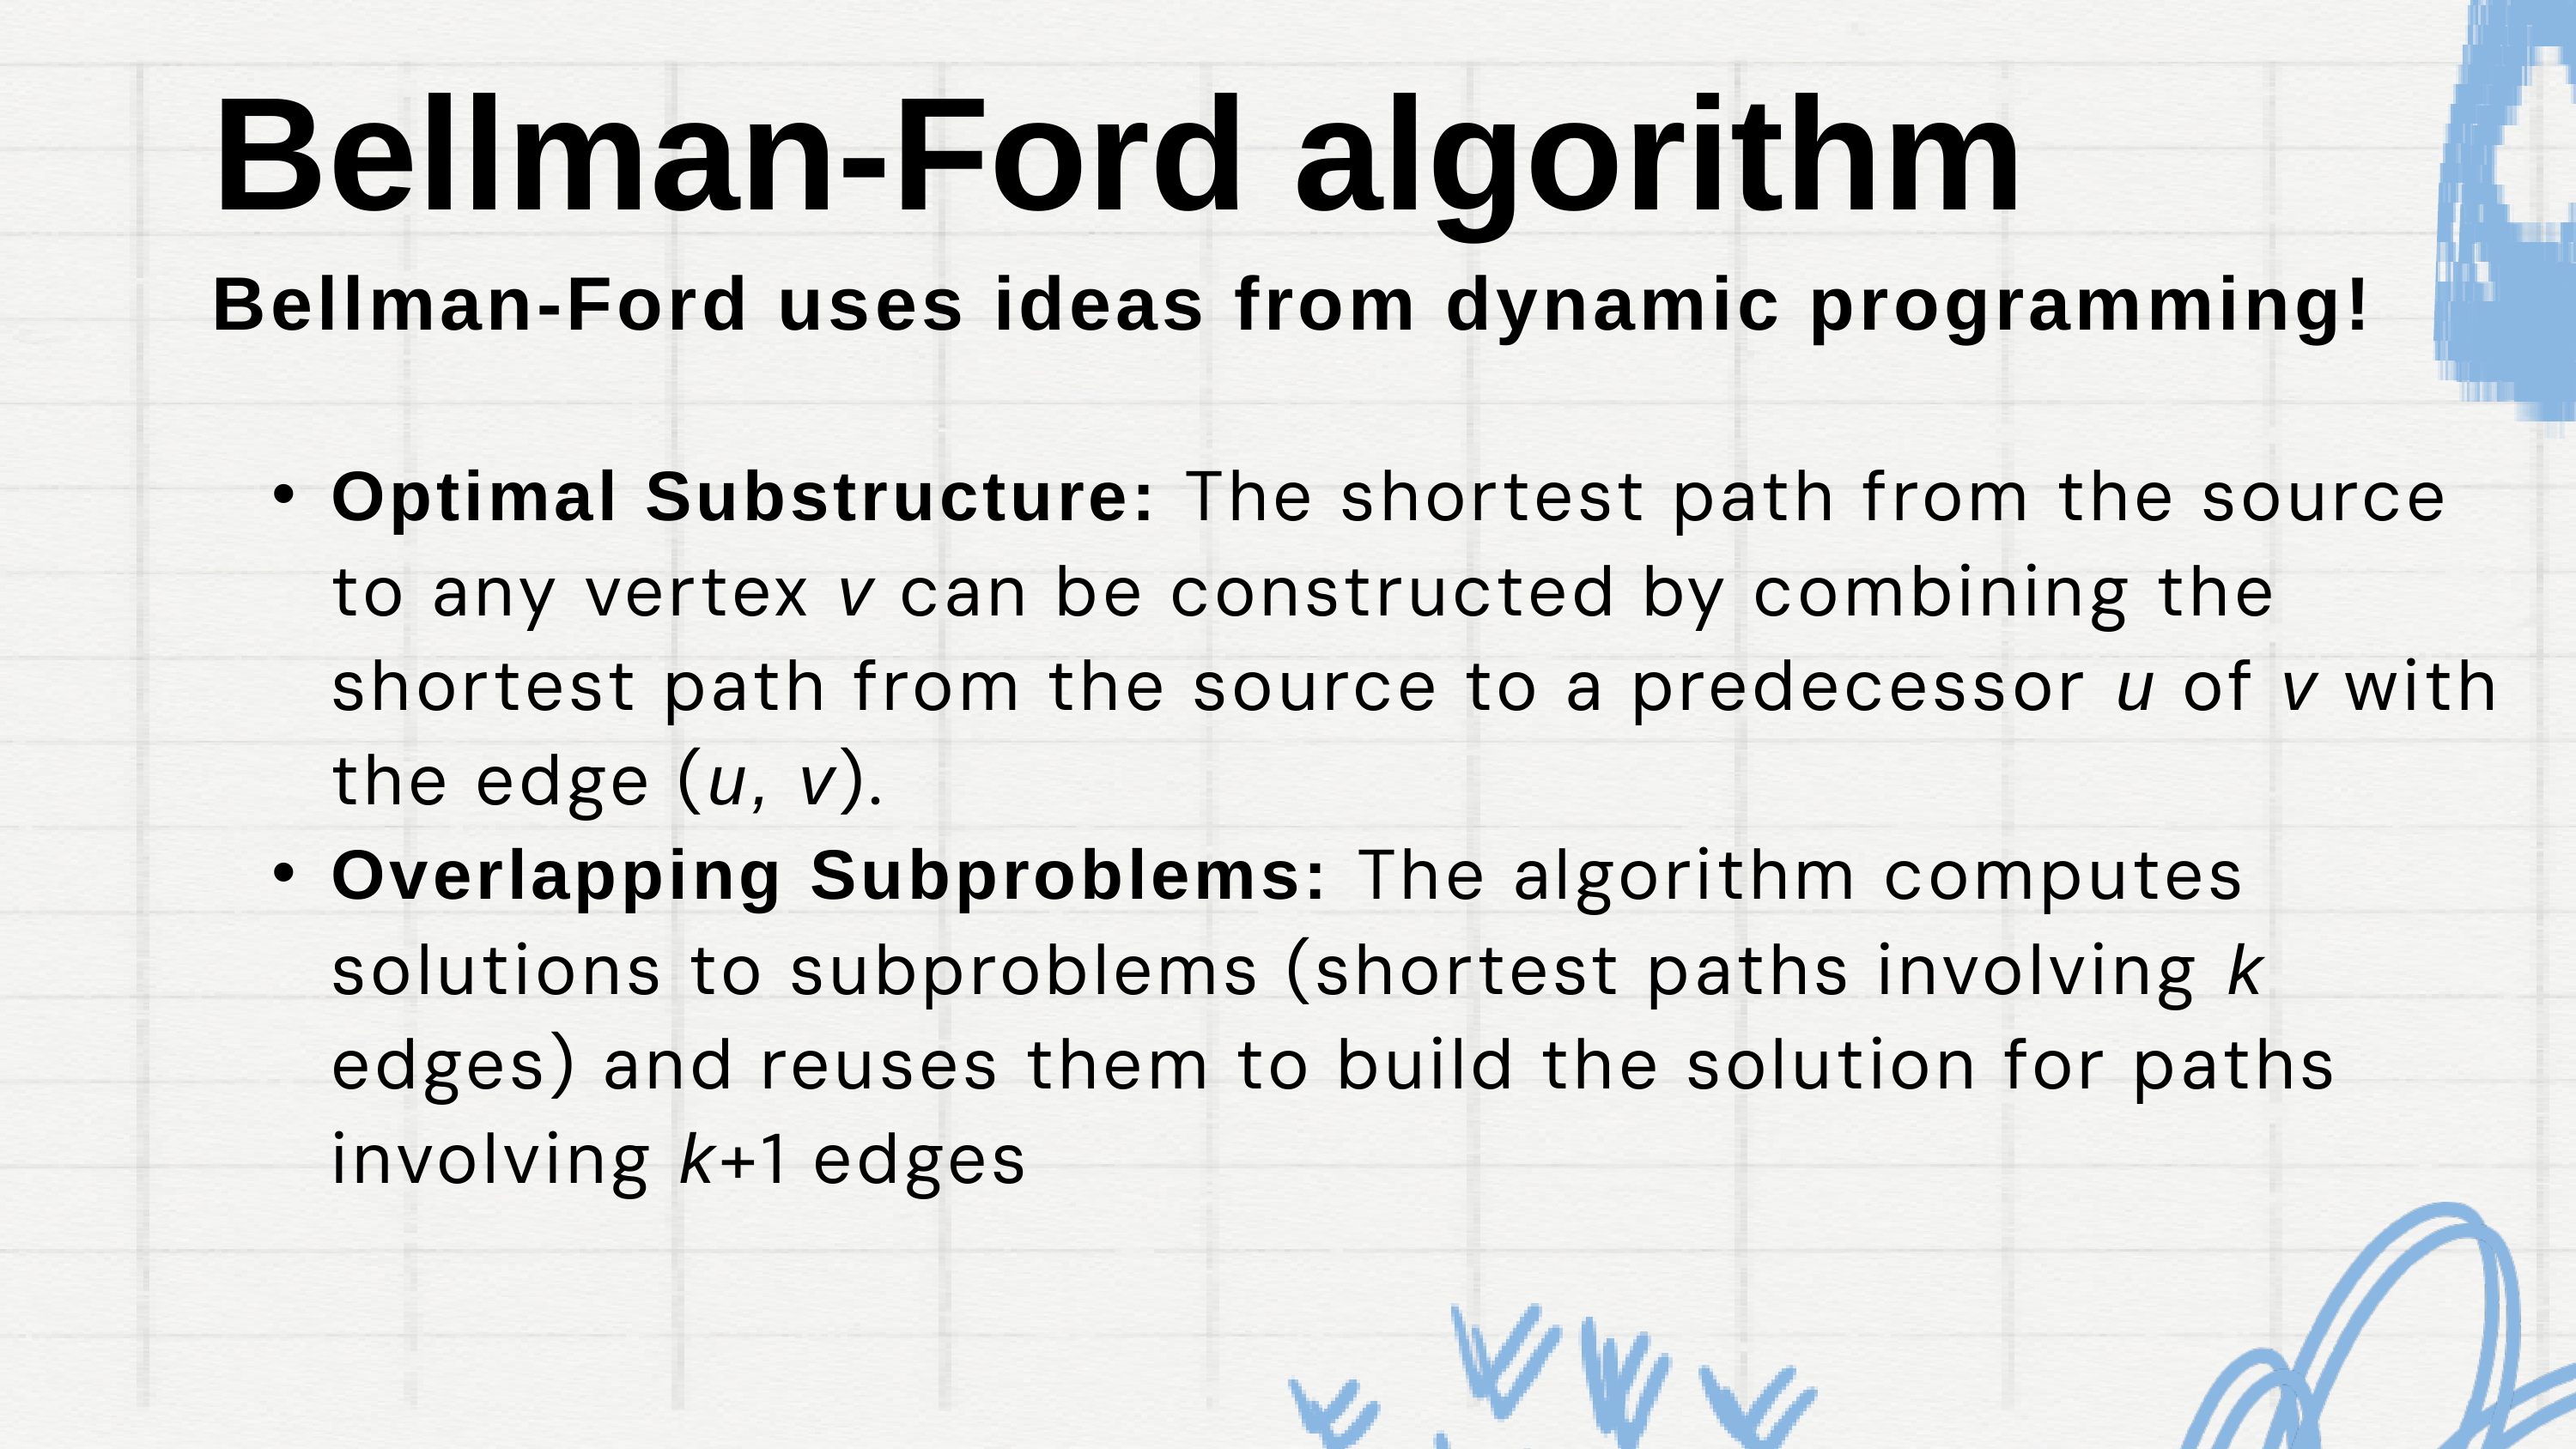

Bellman-Ford algorithm
Bellman-Ford uses ideas from dynamic programming!

Optimal Substructure: The shortest path from the source to any vertex v can be constructed by combining the shortest path from the source to a predecessor u of v with the edge (u, v).
Overlapping Subproblems: The algorithm computes solutions to subproblems (shortest paths involving k edges) and reuses them to build the solution for paths involving k+1 edges